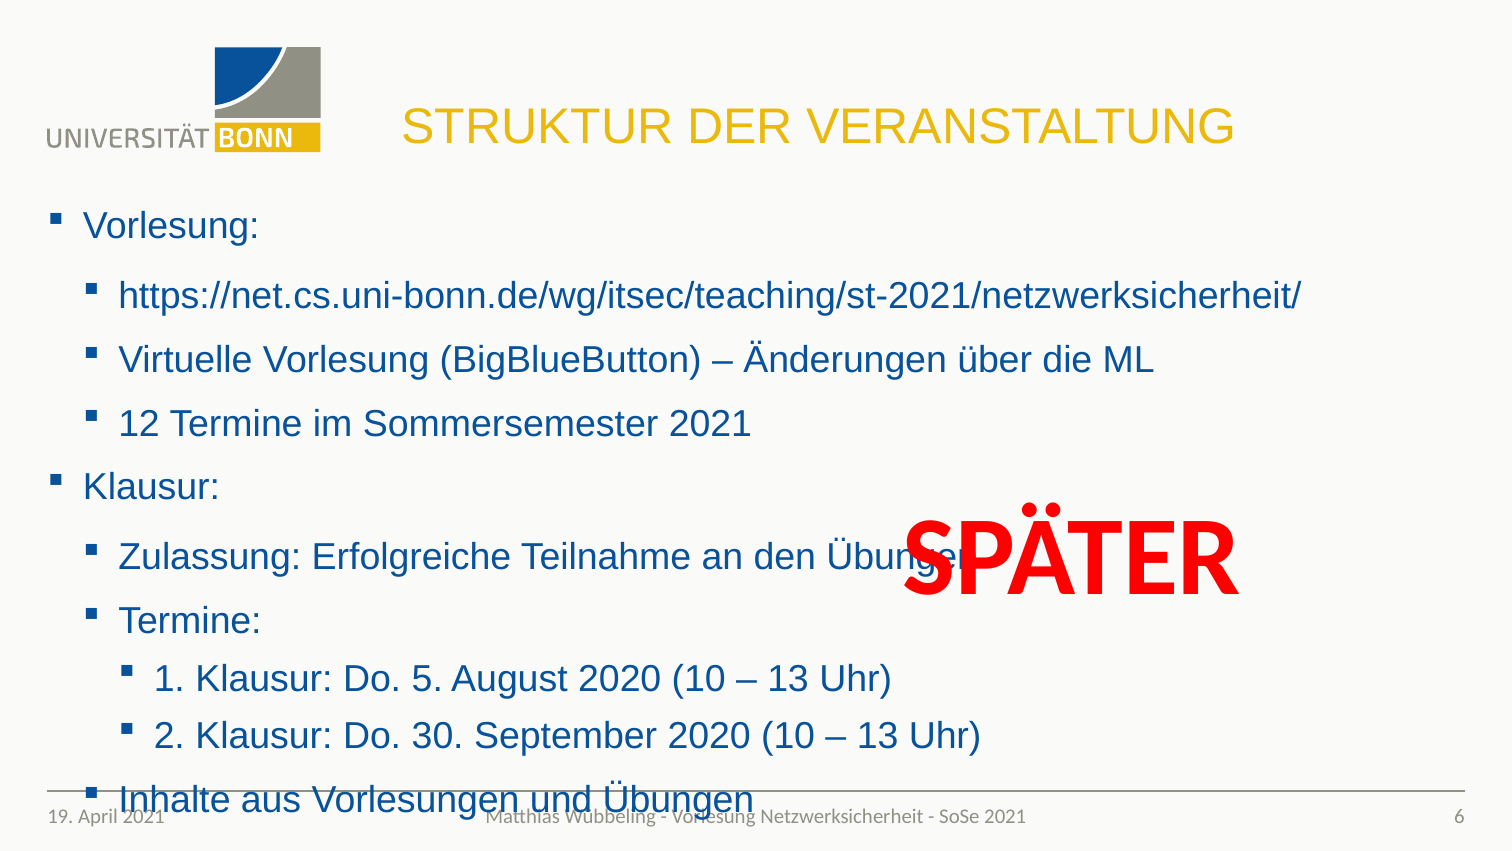

# Struktur der Veranstaltung
Vorlesung:
https://net.cs.uni-bonn.de/wg/itsec/teaching/st-2021/netzwerksicherheit/
Virtuelle Vorlesung (BigBlueButton) – Änderungen über die ML
12 Termine im Sommersemester 2021
Klausur:
Zulassung: Erfolgreiche Teilnahme an den Übungen
Termine:
1. Klausur: Do. 5. August 2020 (10 – 13 Uhr)
2. Klausur: Do. 30. September 2020 (10 – 13 Uhr)
Inhalte aus Vorlesungen und Übungen
Später
19. April 2021
6
Matthias Wübbeling - Vorlesung Netzwerksicherheit - SoSe 2021